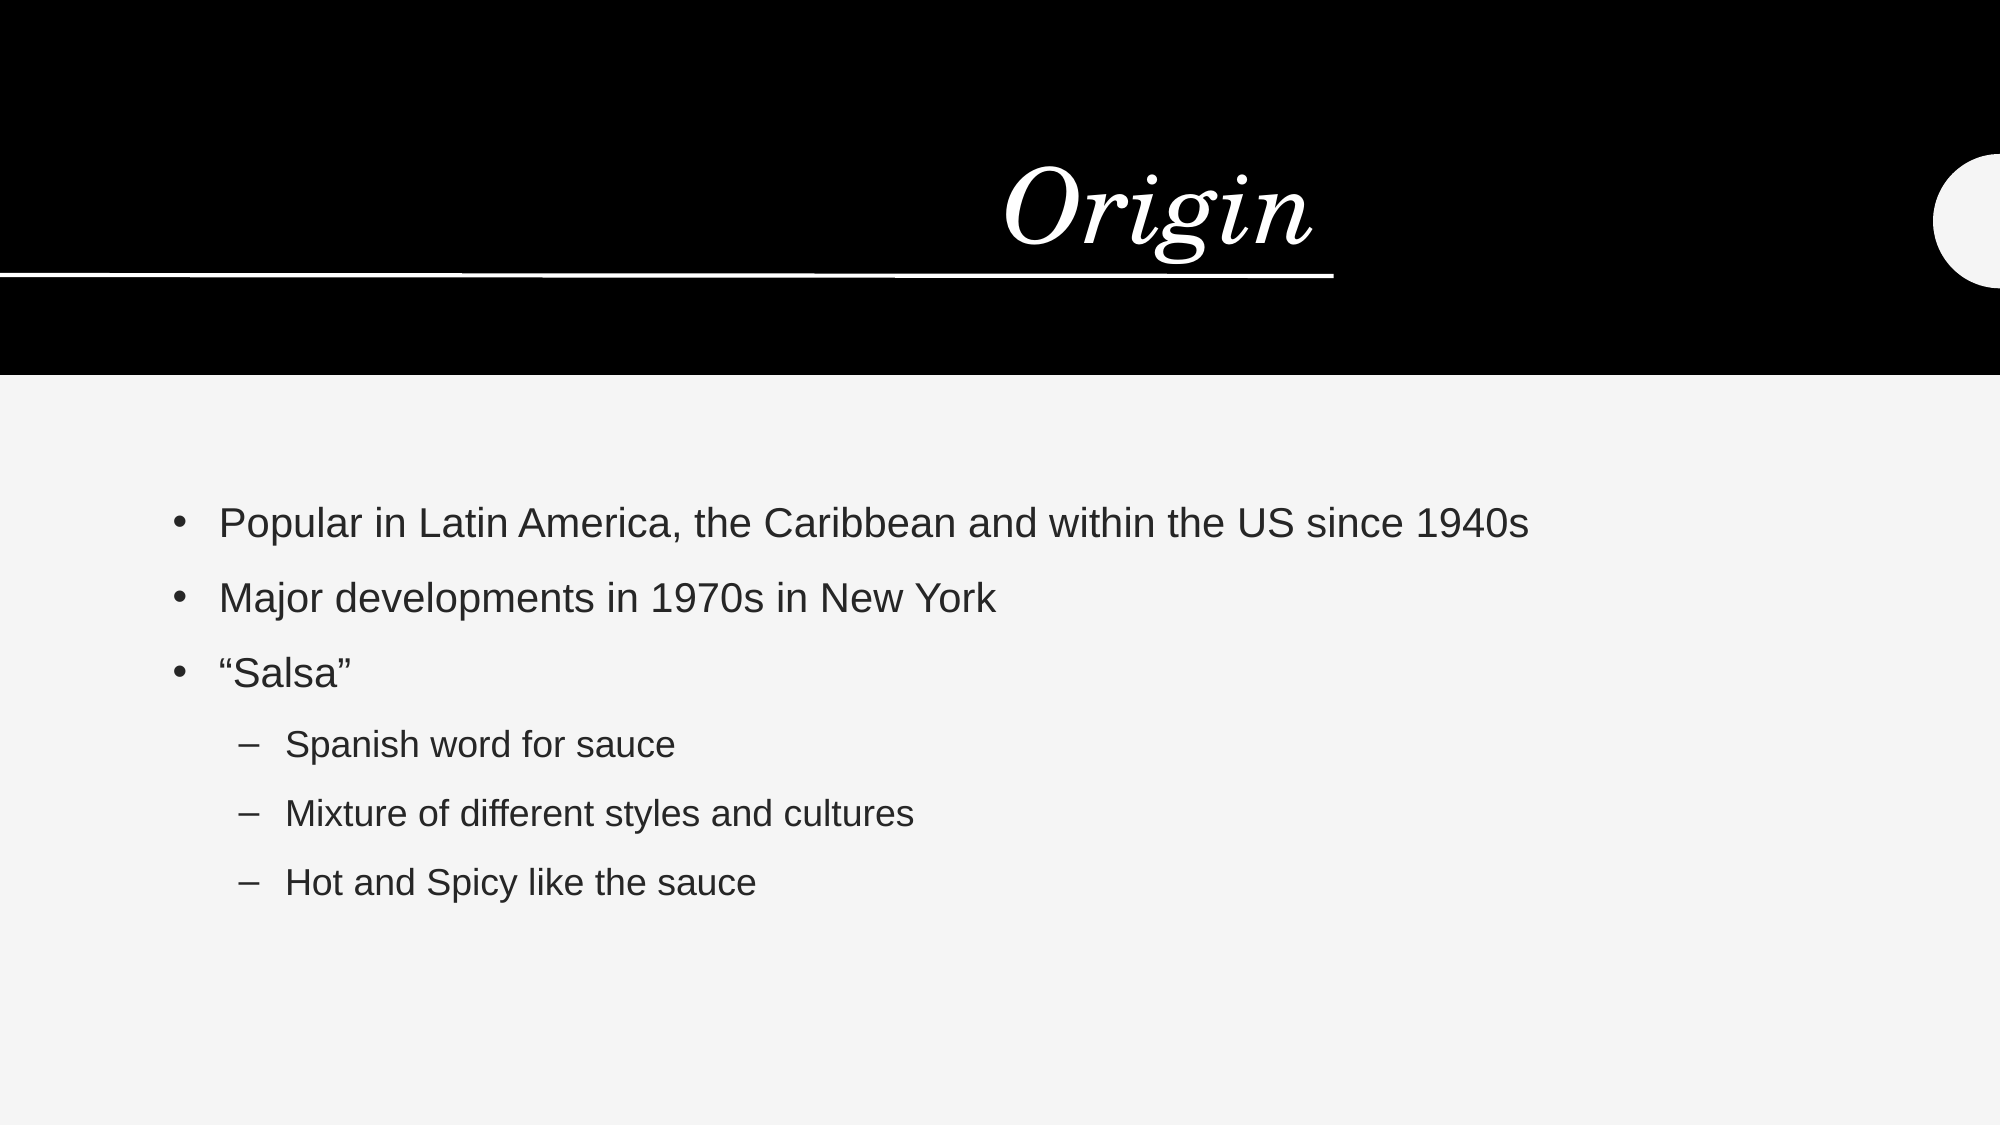

# Origin

Popular in Latin America, the Caribbean and within the US since 1940s
Major developments in 1970s in New York
“Salsa”
Spanish word for sauce
Mixture of different styles and cultures
Hot and Spicy like the sauce